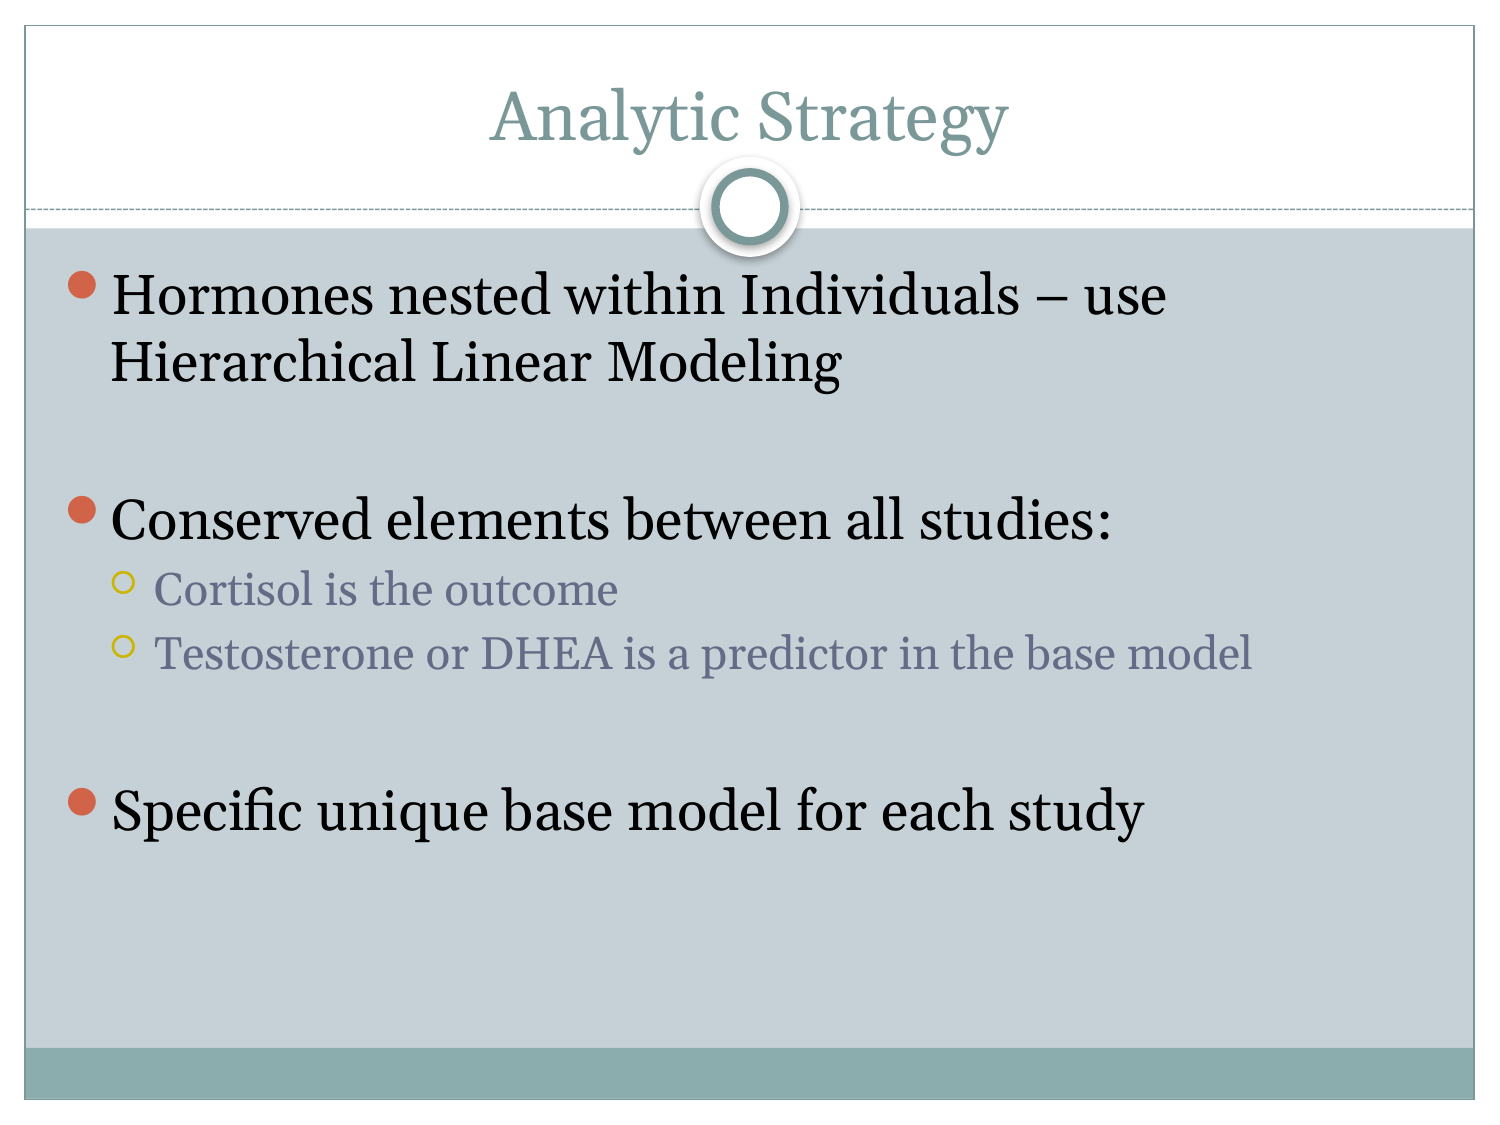

# Analytic Strategy
Hormones nested within Individuals – use Hierarchical Linear Modeling

Conserved elements between all studies:
Cortisol is the outcome
Testosterone or DHEA is a predictor in the base model

Specific unique base model for each study